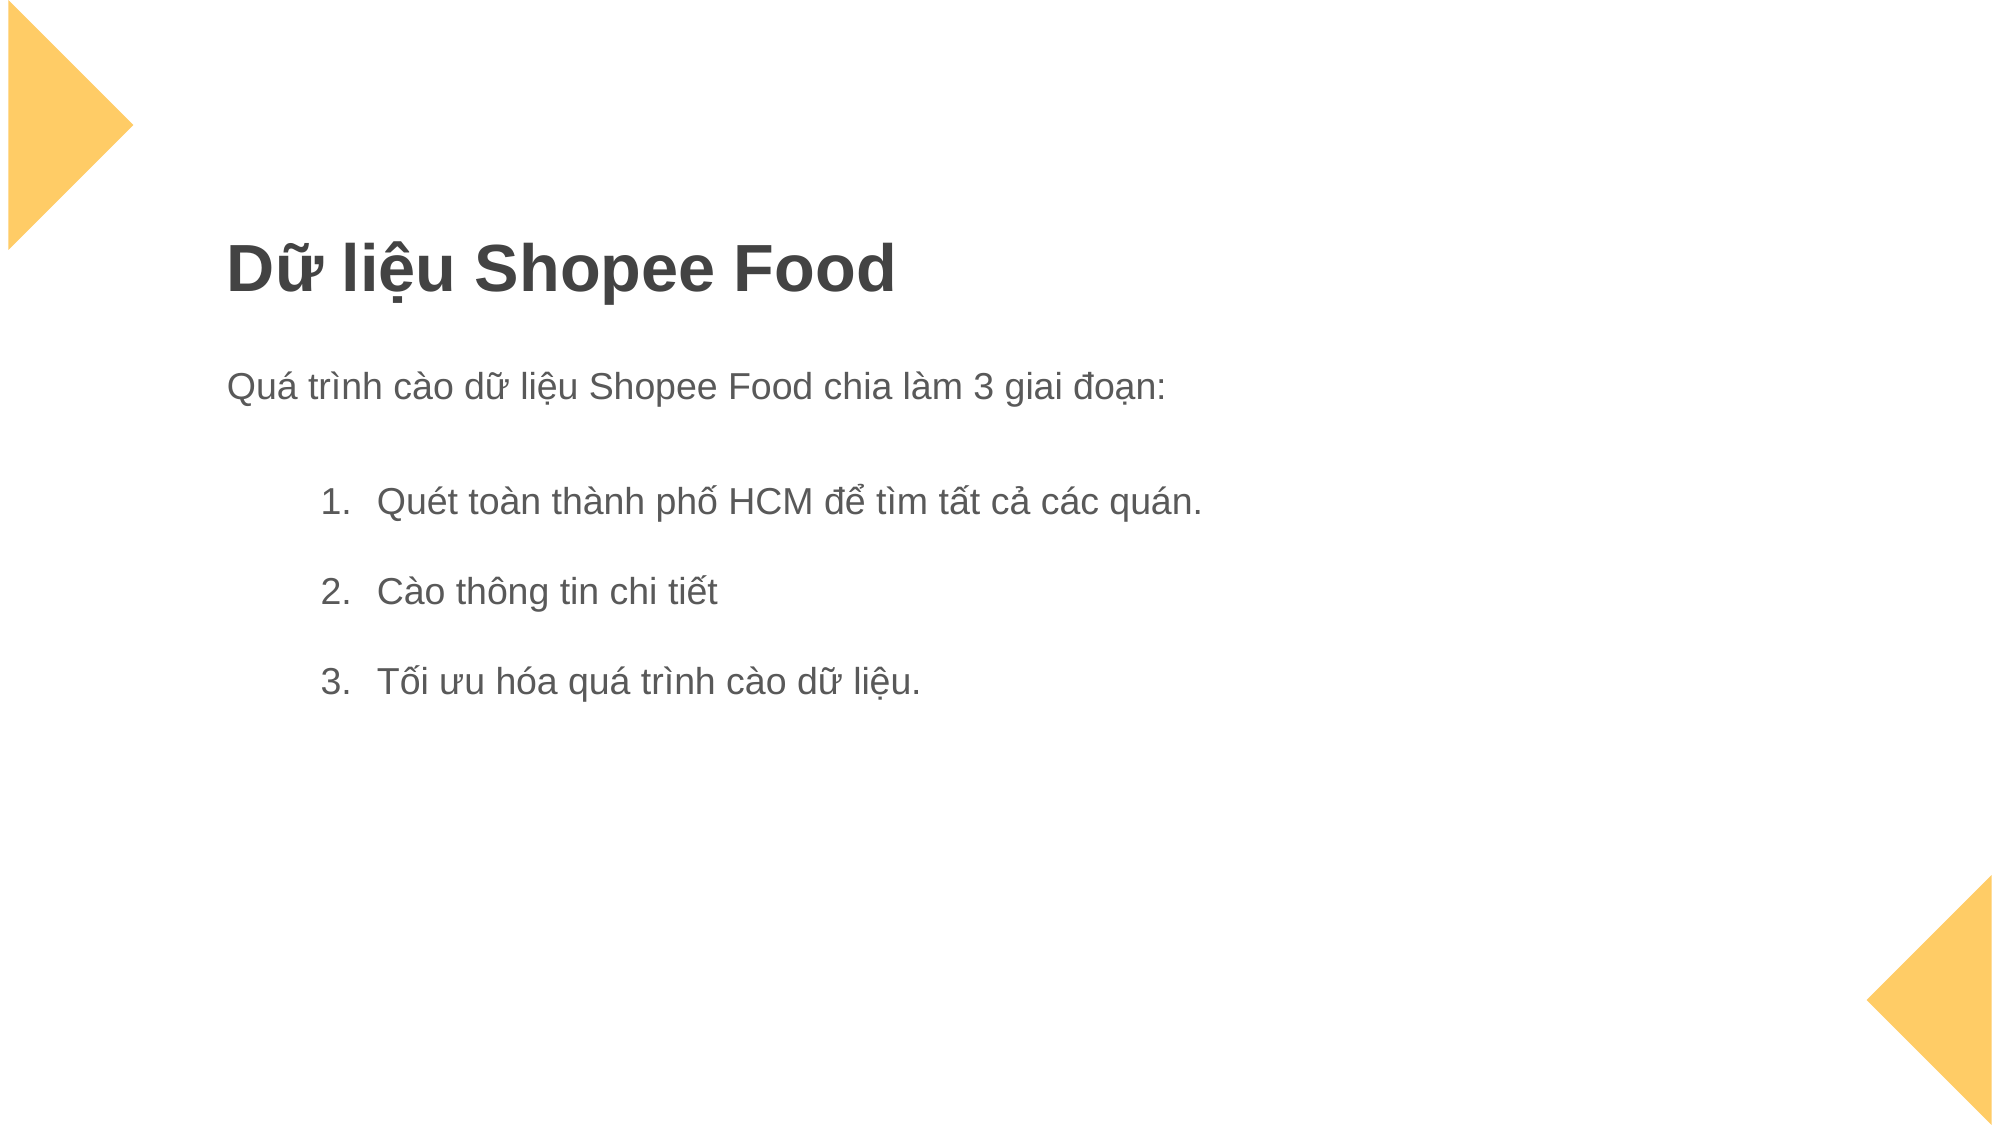

# Dữ liệu Shopee Food
Quá trình cào dữ liệu Shopee Food chia làm 3 giai đoạn:
Quét toàn thành phố HCM để tìm tất cả các quán.
Cào thông tin chi tiết
Tối ưu hóa quá trình cào dữ liệu.